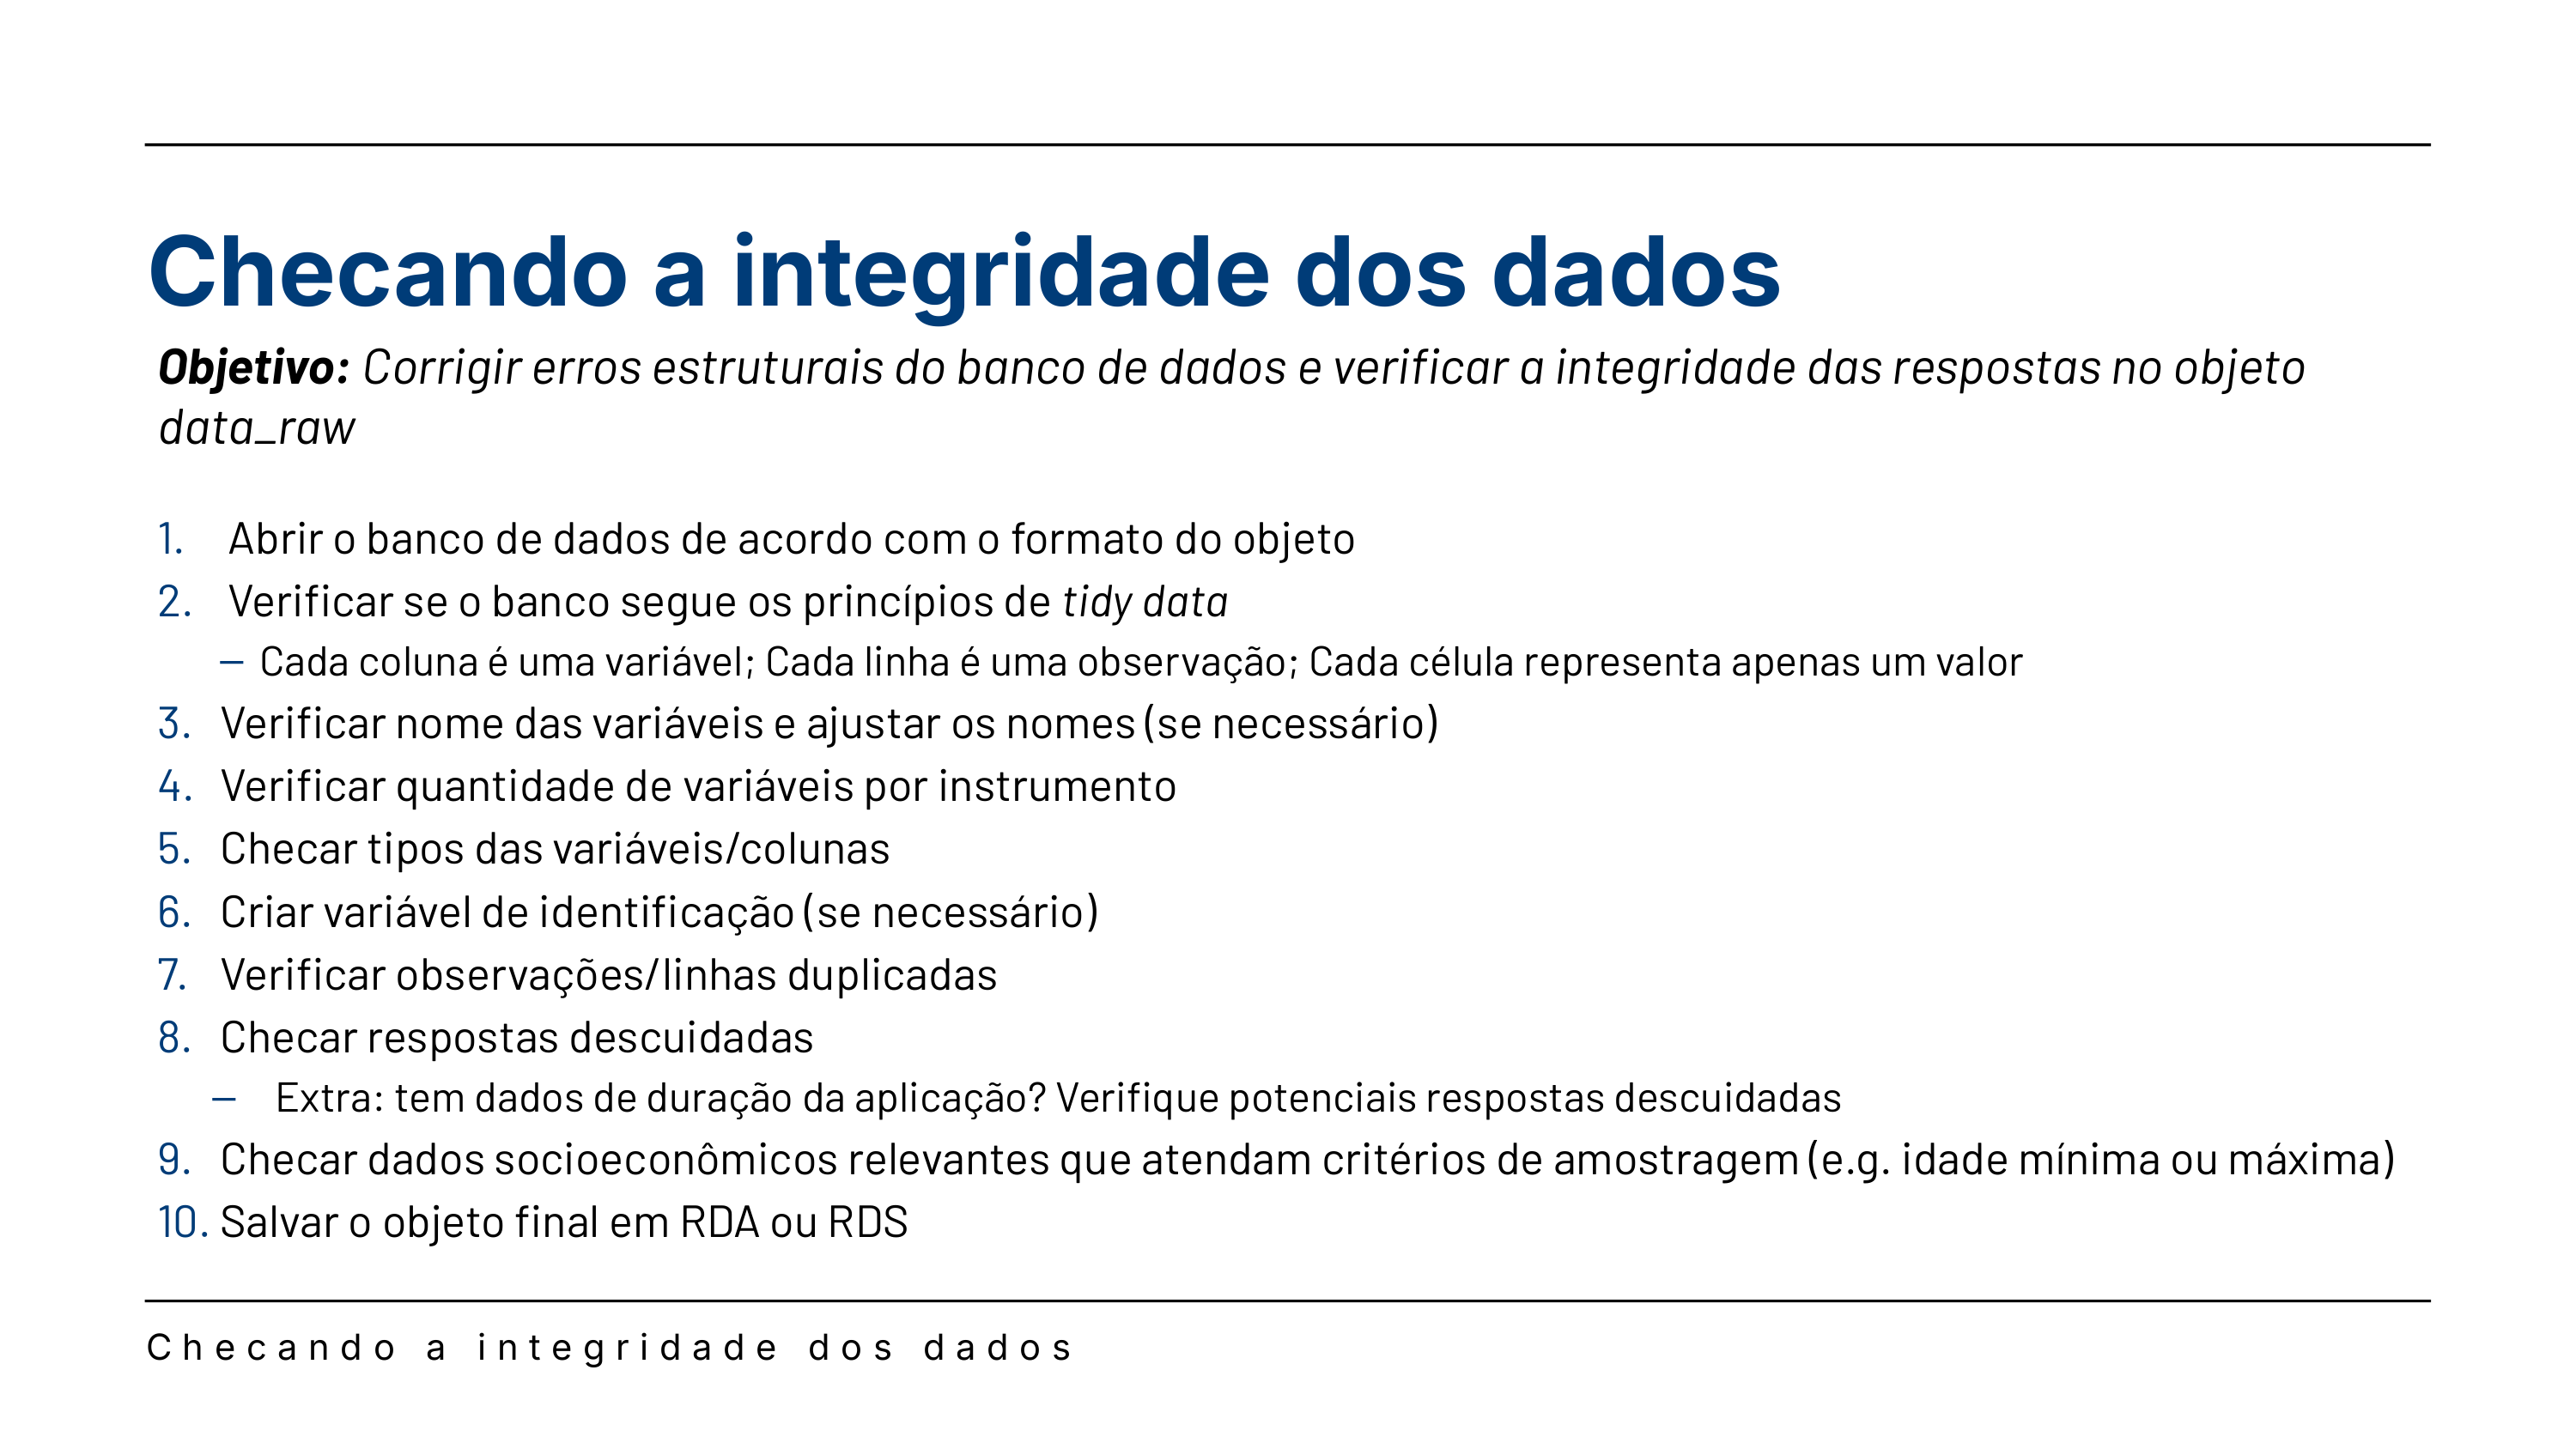

Checando a integridade dos dados
Objetivo: Corrigir erros estruturais do banco de dados e verificar a integridade das respostas no objeto data_raw
Abrir o banco de dados de acordo com o formato do objeto
Verificar se o banco segue os princípios de tidy data
Cada coluna é uma variável; Cada linha é uma observação; Cada célula representa apenas um valor
Verificar nome das variáveis e ajustar os nomes (se necessário)
Verificar quantidade de variáveis por instrumento
Checar tipos das variáveis/colunas
Criar variável de identificação (se necessário)
Verificar observações/linhas duplicadas
Checar respostas descuidadas
Extra: tem dados de duração da aplicação? Verifique potenciais respostas descuidadas
Checar dados socioeconômicos relevantes que atendam critérios de amostragem (e.g. idade mínima ou máxima)
Salvar o objeto final em RDA ou RDS

Checando a integridade dos dados